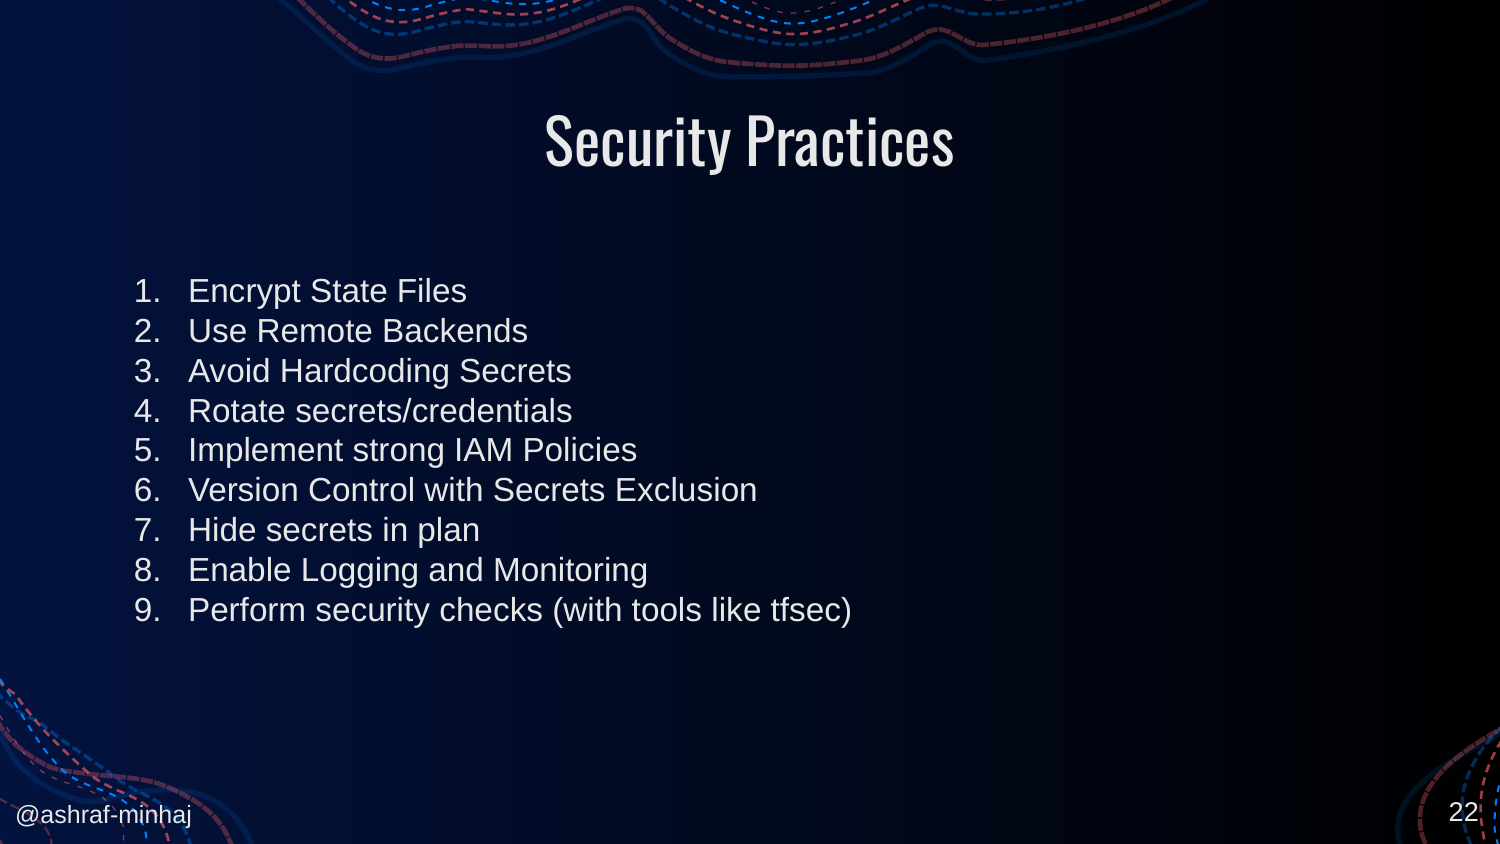

# Security Practices
Encrypt State Files
Use Remote Backends
Avoid Hardcoding Secrets
Rotate secrets/credentials
Implement strong IAM Policies
Version Control with Secrets Exclusion
Hide secrets in plan
Enable Logging and Monitoring
Perform security checks (with tools like tfsec)

22
@ashraf-minhaj